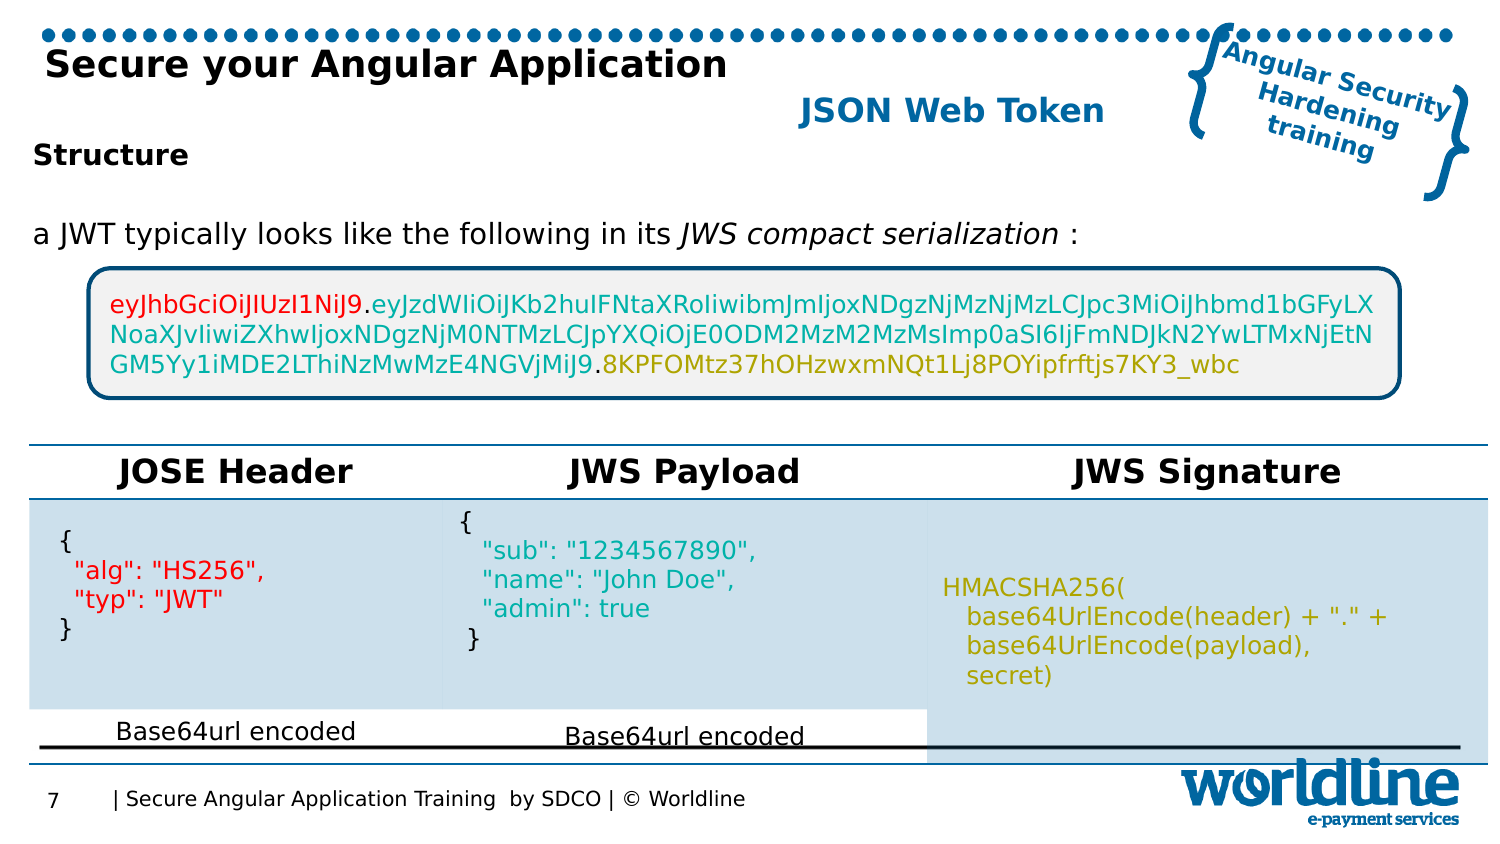

# Secure your Angular Application JSON Web Token
Structure
a JWT typically looks like the following in its JWS compact serialization :

eyJhbGciOiJIUzI1NiJ9.eyJzdWIiOiJKb2huIFNtaXRoIiwibmJmIjoxNDgzNjMzNjMzLCJpc3MiOiJhbmd1bGFyLXNoaXJvIiwiZXhwIjoxNDgzNjM0NTMzLCJpYXQiOjE0ODM2MzM2MzMsImp0aSI6IjFmNDJkN2YwLTMxNjEtNGM5Yy1iMDE2LThiNzMwMzE4NGVjMiJ9.8KPFOMtz37hOHzwxmNQt1Lj8POYipfrftjs7KY3_wbc
| JOSE Header | JWS Payload | JWS Signature |
| --- | --- | --- |
| { "alg": "HS256", "typ": "JWT" } | {    "sub": "1234567890",    "name": "John Doe",    "admin": true  } | HMACSHA256( base64UrlEncode(header) + "." + base64UrlEncode(payload), secret) |
| Base64url encoded | Base64url encoded |  |
7